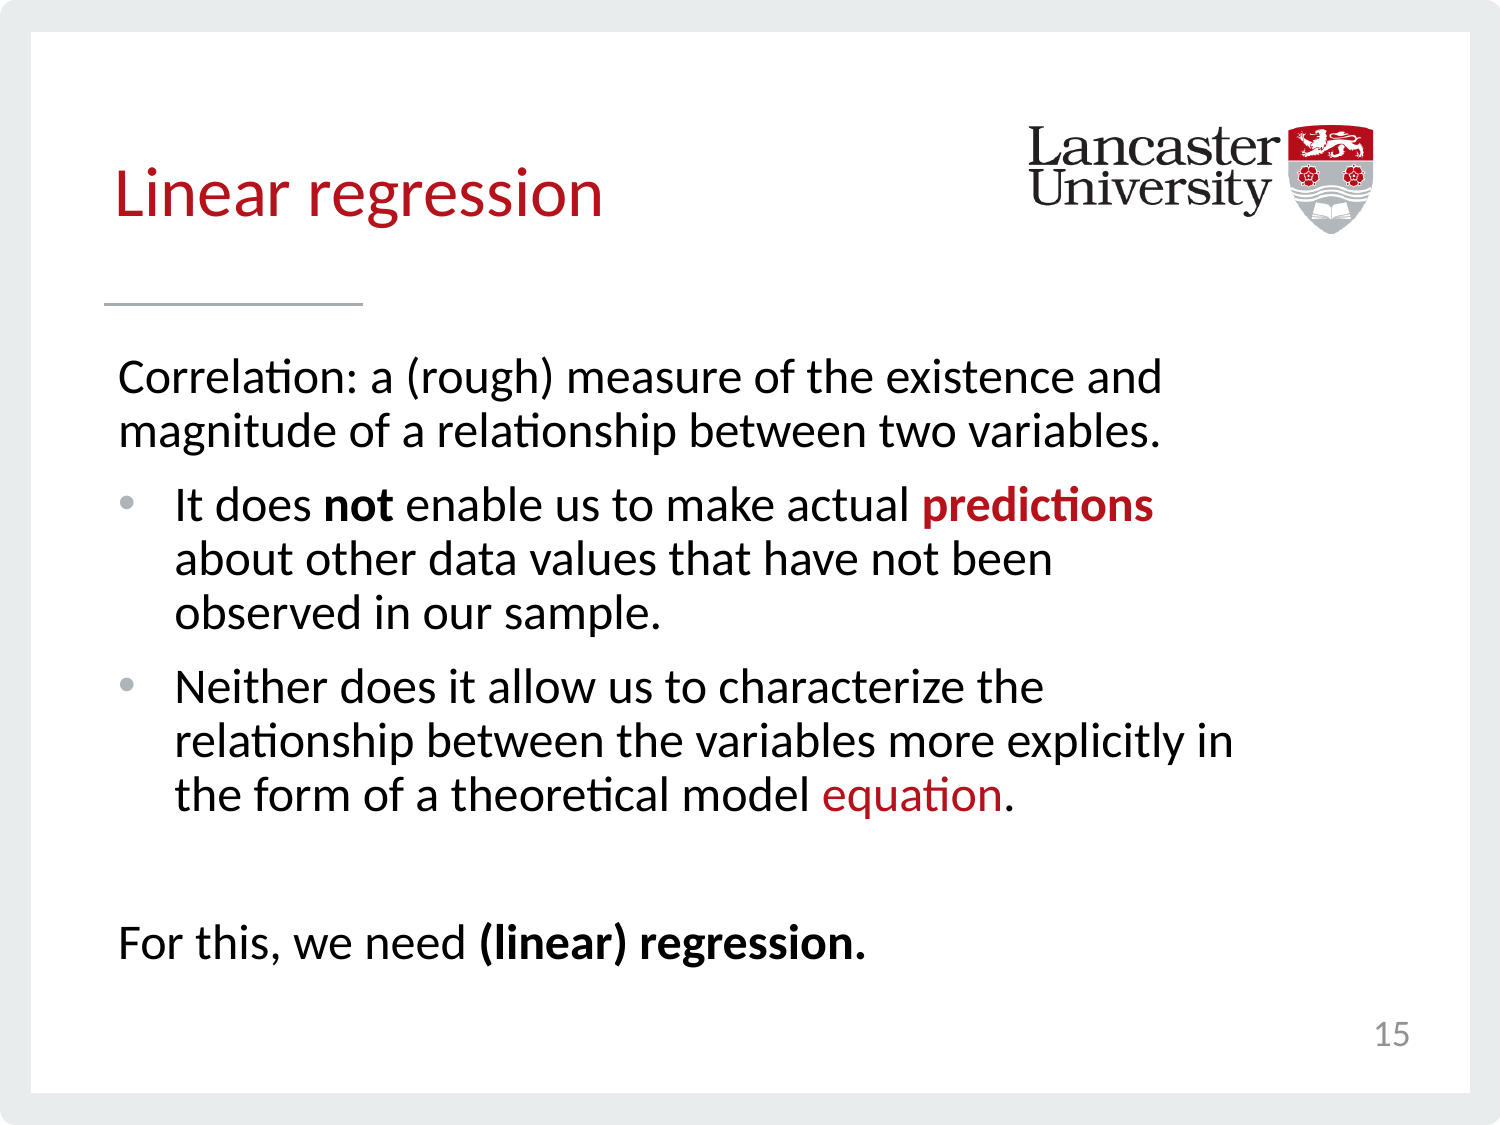

# Linear regression
Correlation: a (rough) measure of the existence and magnitude of a relationship between two variables.
It does not enable us to make actual predictions about other data values that have not been observed in our sample.
Neither does it allow us to characterize the relationship between the variables more explicitly in the form of a theoretical model equation.

For this, we need (linear) regression.
15